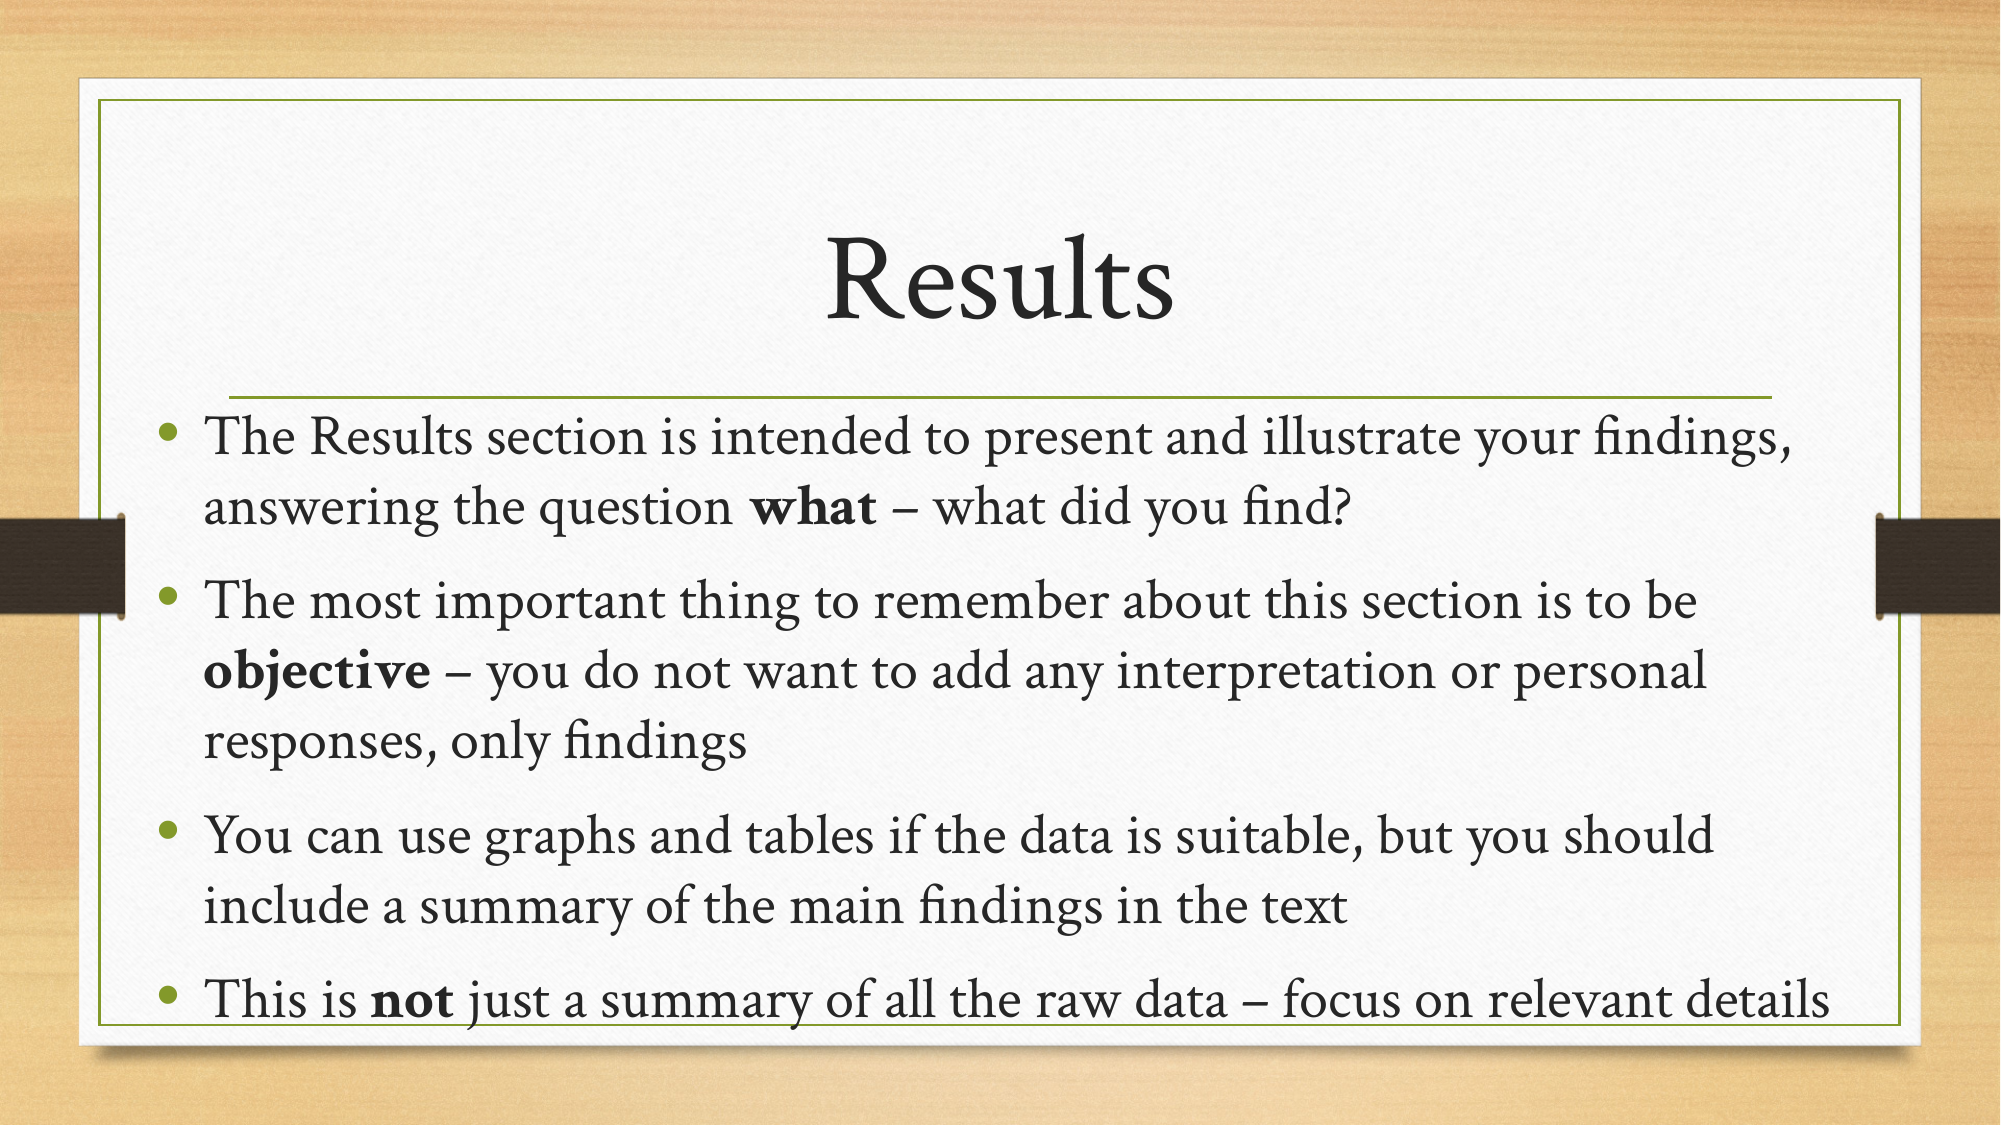

# Results
The Results section is intended to present and illustrate your findings, answering the question what – what did you find?
The most important thing to remember about this section is to be objective – you do not want to add any interpretation or personal responses, only findings
You can use graphs and tables if the data is suitable, but you should include a summary of the main findings in the text
This is not just a summary of all the raw data – focus on relevant details